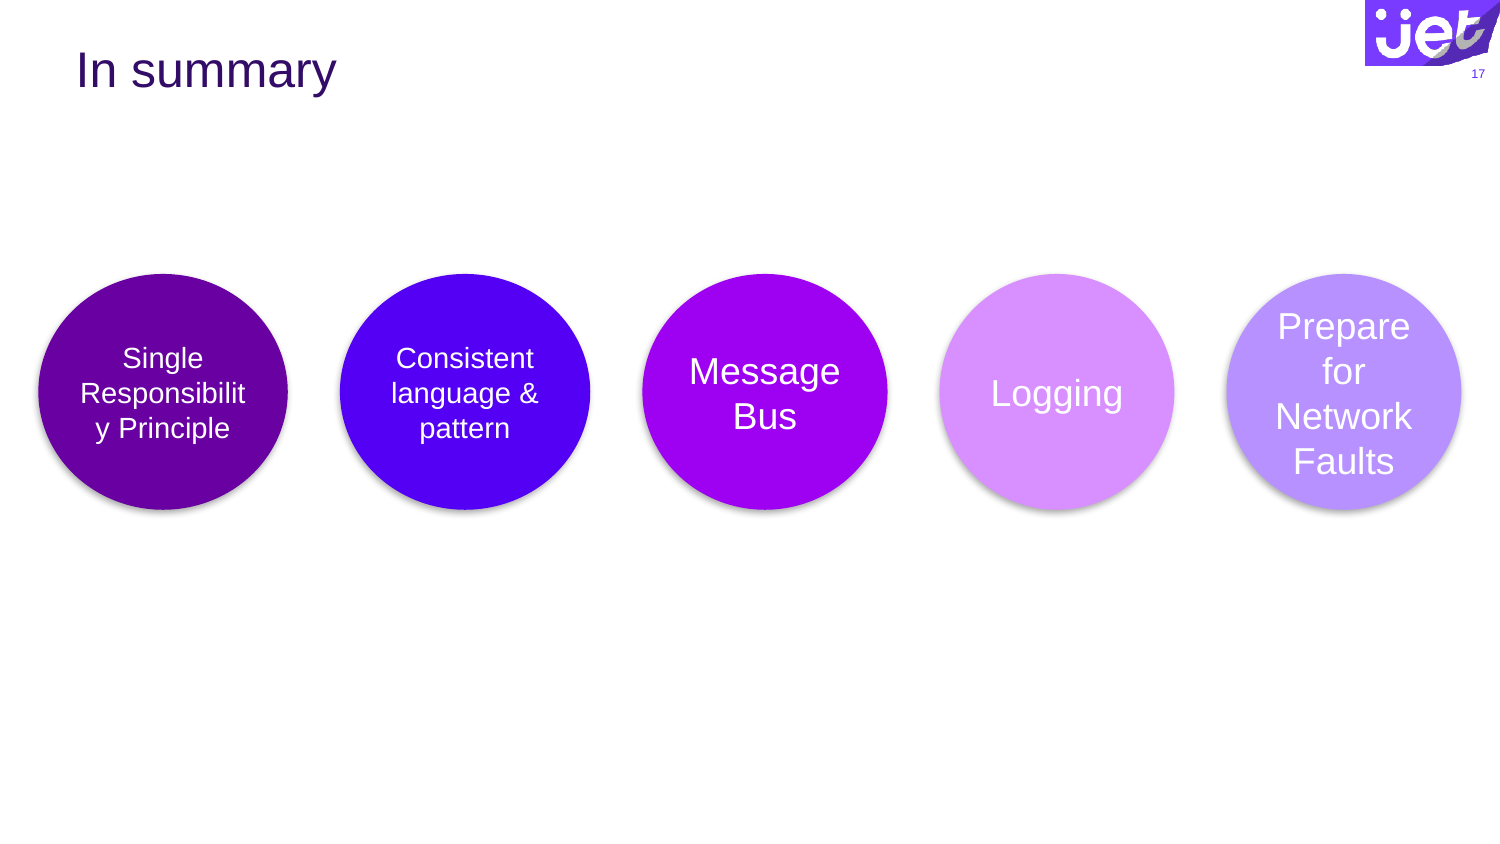

# In summary
17
Single Responsibility Principle
Consistent language & pattern
Message Bus
Logging
Prepare for Network
Faults